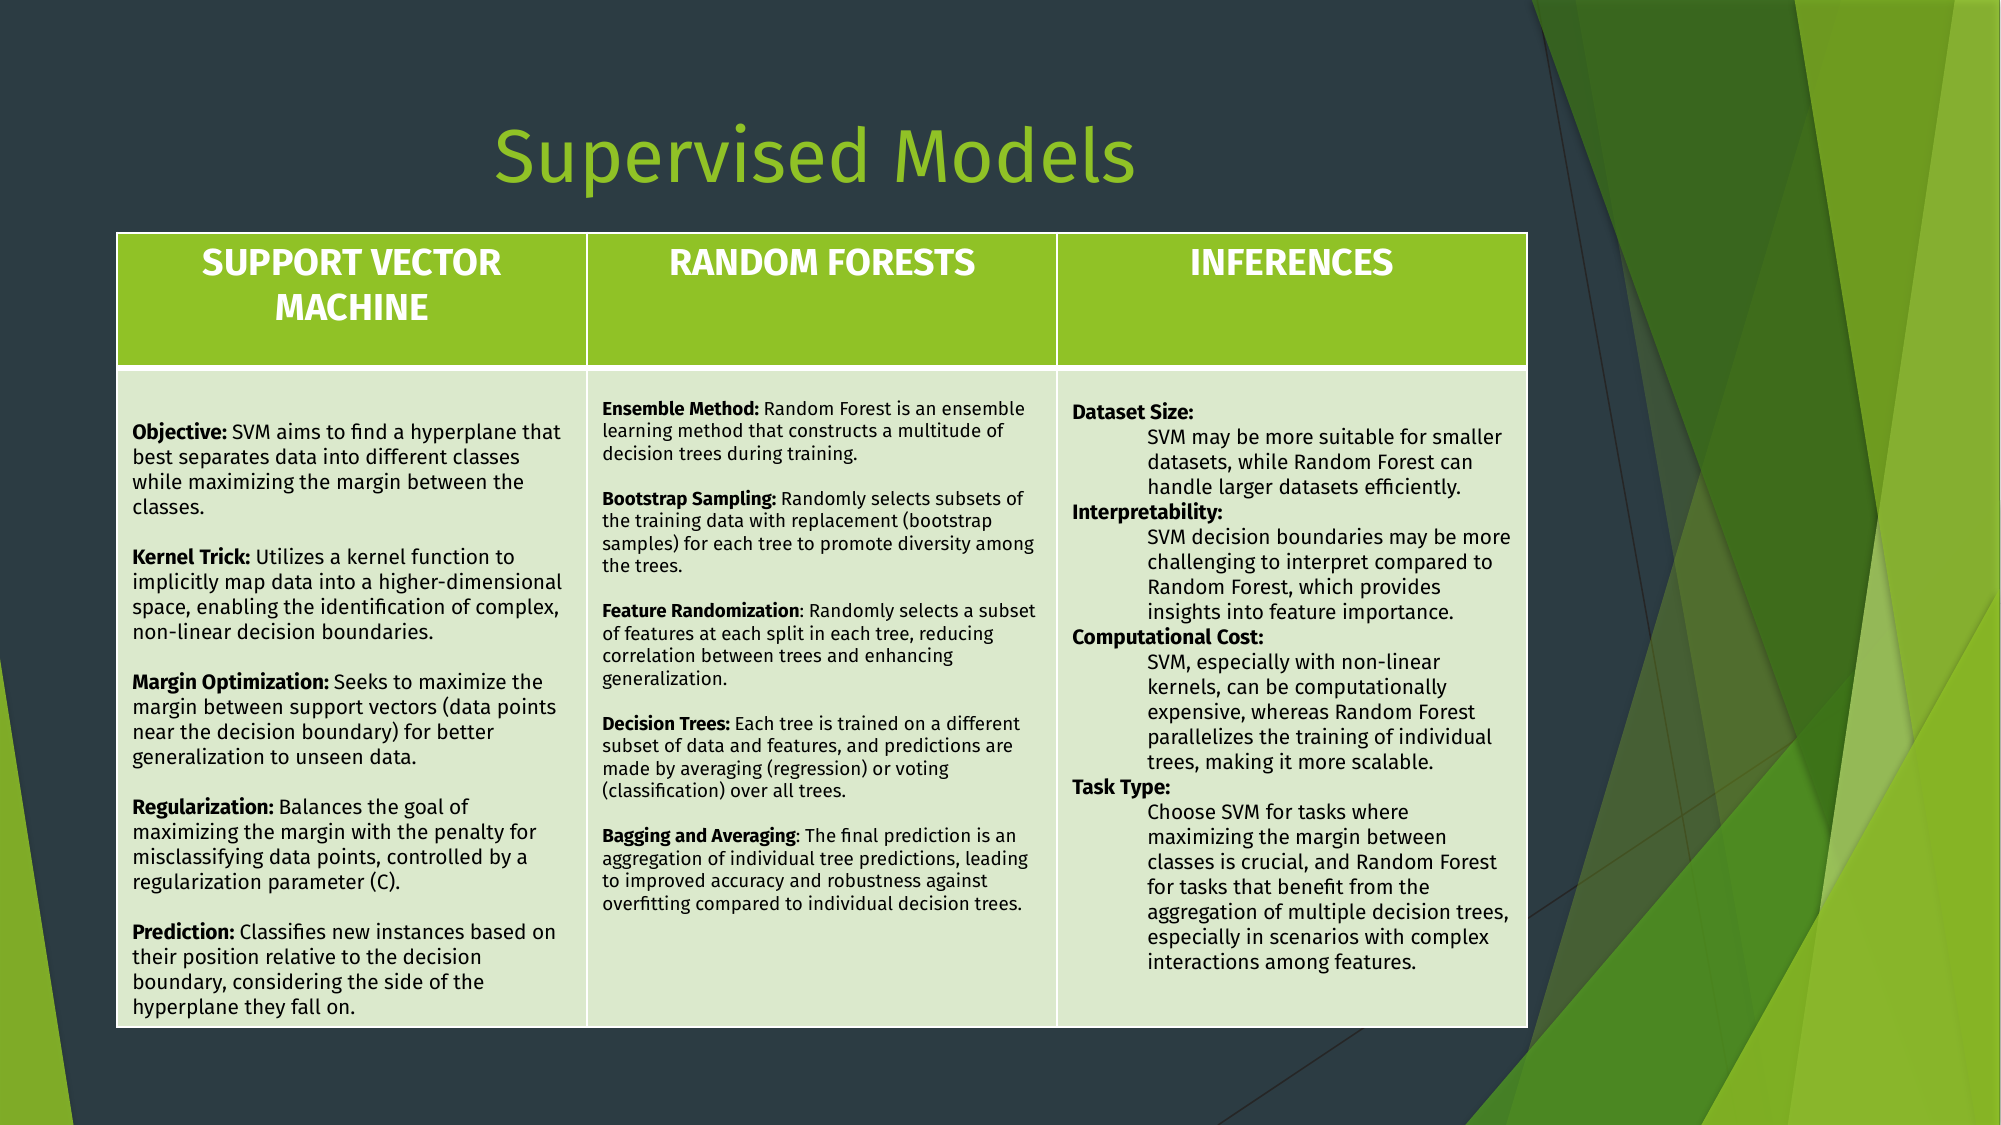

# Supervised Models
| SUPPORT VECTOR MACHINE | RANDOM FORESTS | INFERENCES |
| --- | --- | --- |
| Objective: SVM aims to find a hyperplane that best separates data into different classes while maximizing the margin between the classes. Kernel Trick: Utilizes a kernel function to implicitly map data into a higher-dimensional space, enabling the identification of complex, non-linear decision boundaries. Margin Optimization: Seeks to maximize the margin between support vectors (data points near the decision boundary) for better generalization to unseen data. Regularization: Balances the goal of maximizing the margin with the penalty for misclassifying data points, controlled by a regularization parameter (C). Prediction: Classifies new instances based on their position relative to the decision boundary, considering the side of the hyperplane they fall on. | Ensemble Method: Random Forest is an ensemble learning method that constructs a multitude of decision trees during training. Bootstrap Sampling: Randomly selects subsets of the training data with replacement (bootstrap samples) for each tree to promote diversity among the trees. Feature Randomization: Randomly selects a subset of features at each split in each tree, reducing correlation between trees and enhancing generalization. Decision Trees: Each tree is trained on a different subset of data and features, and predictions are made by averaging (regression) or voting (classification) over all trees. Bagging and Averaging: The final prediction is an aggregation of individual tree predictions, leading to improved accuracy and robustness against overfitting compared to individual decision trees. | Dataset Size: SVM may be more suitable for smaller datasets, while Random Forest can handle larger datasets efficiently. Interpretability: SVM decision boundaries may be more challenging to interpret compared to Random Forest, which provides insights into feature importance. Computational Cost: SVM, especially with non-linear kernels, can be computationally expensive, whereas Random Forest parallelizes the training of individual trees, making it more scalable. Task Type: Choose SVM for tasks where maximizing the margin between classes is crucial, and Random Forest for tasks that benefit from the aggregation of multiple decision trees, especially in scenarios with complex interactions among features. |